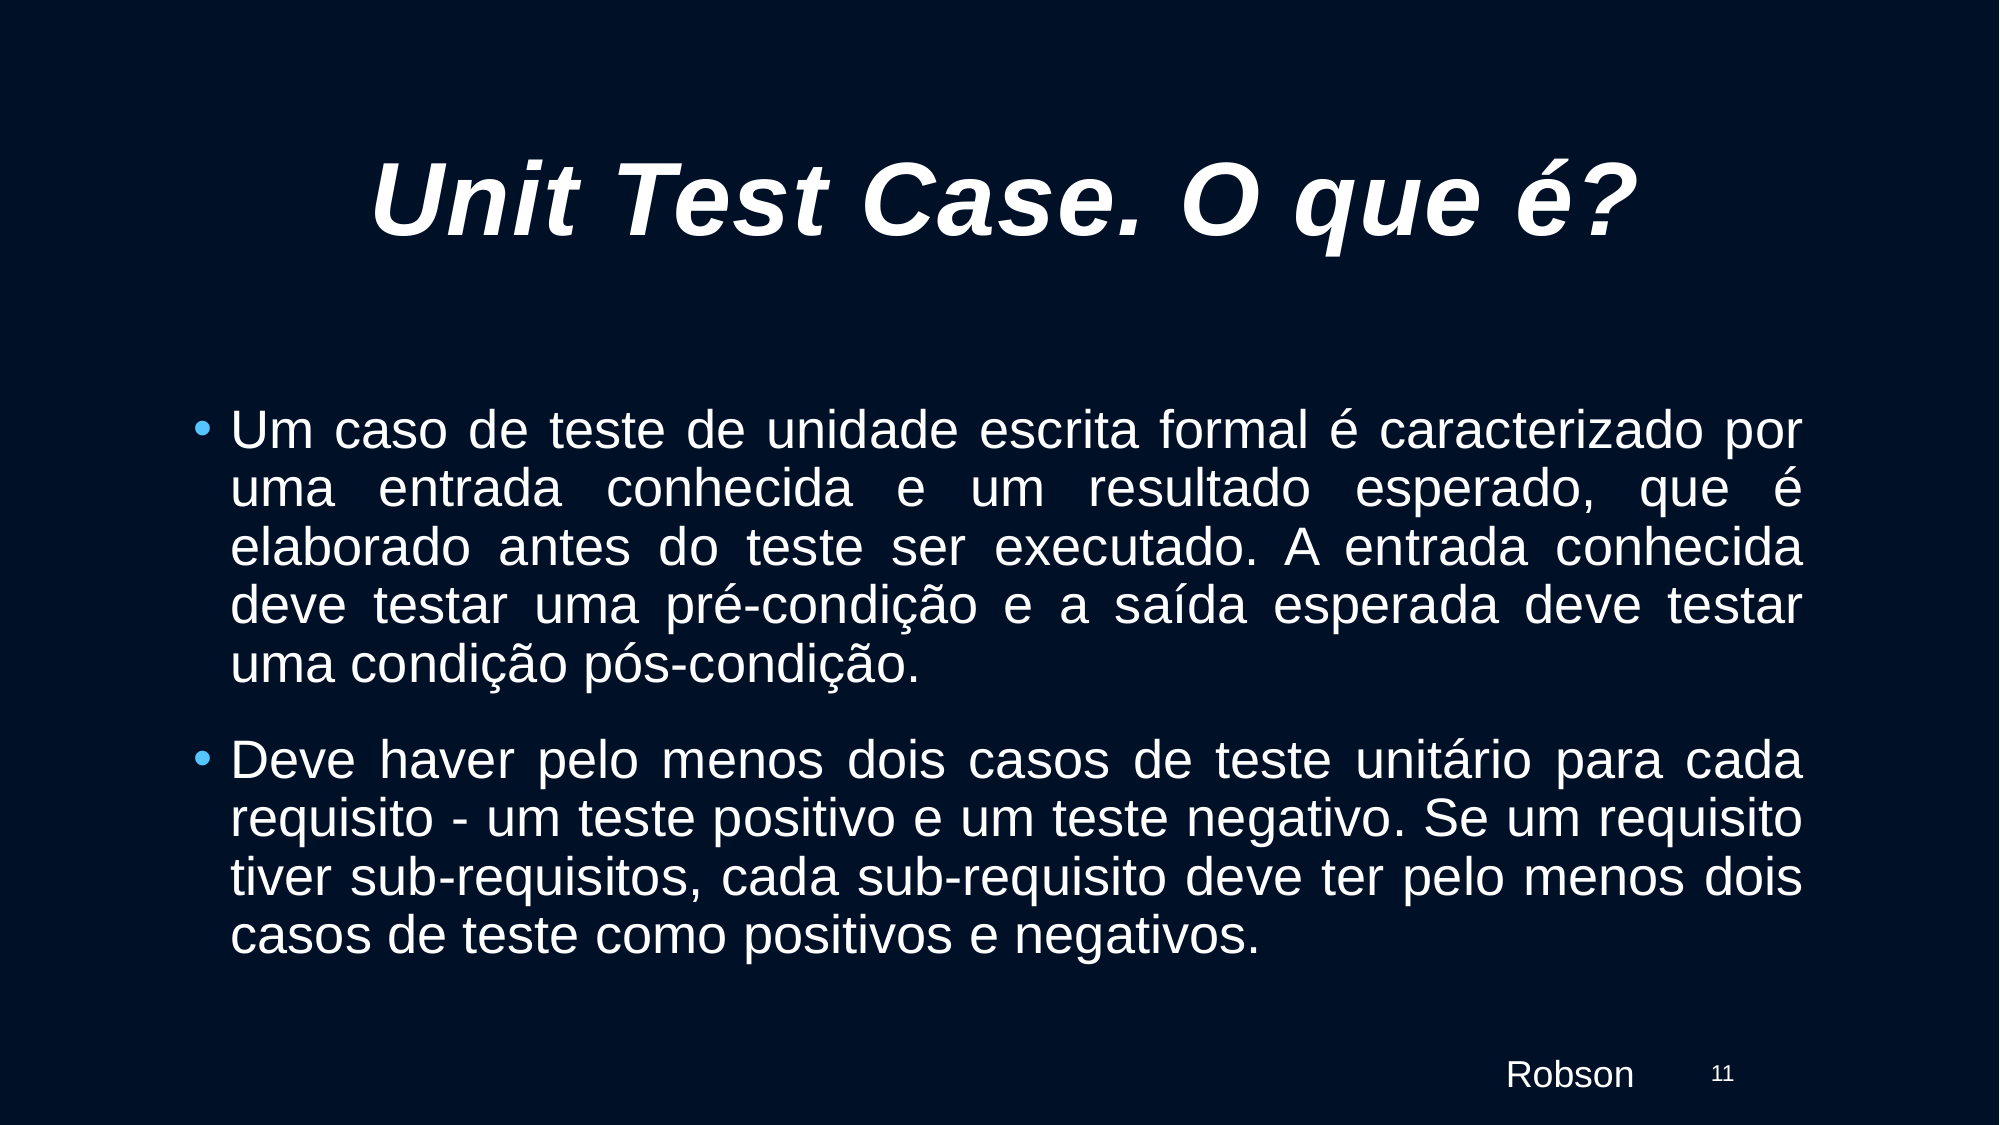

Unit Test Case. O que é?
Um caso de teste de unidade escrita formal é caracterizado por uma entrada conhecida e um resultado esperado, que é elaborado antes do teste ser executado. A entrada conhecida deve testar uma pré-condição e a saída esperada deve testar uma condição pós-condição.
Deve haver pelo menos dois casos de teste unitário para cada requisito - um teste positivo e um teste negativo. Se um requisito tiver sub-requisitos, cada sub-requisito deve ter pelo menos dois casos de teste como positivos e negativos.
Robson
11